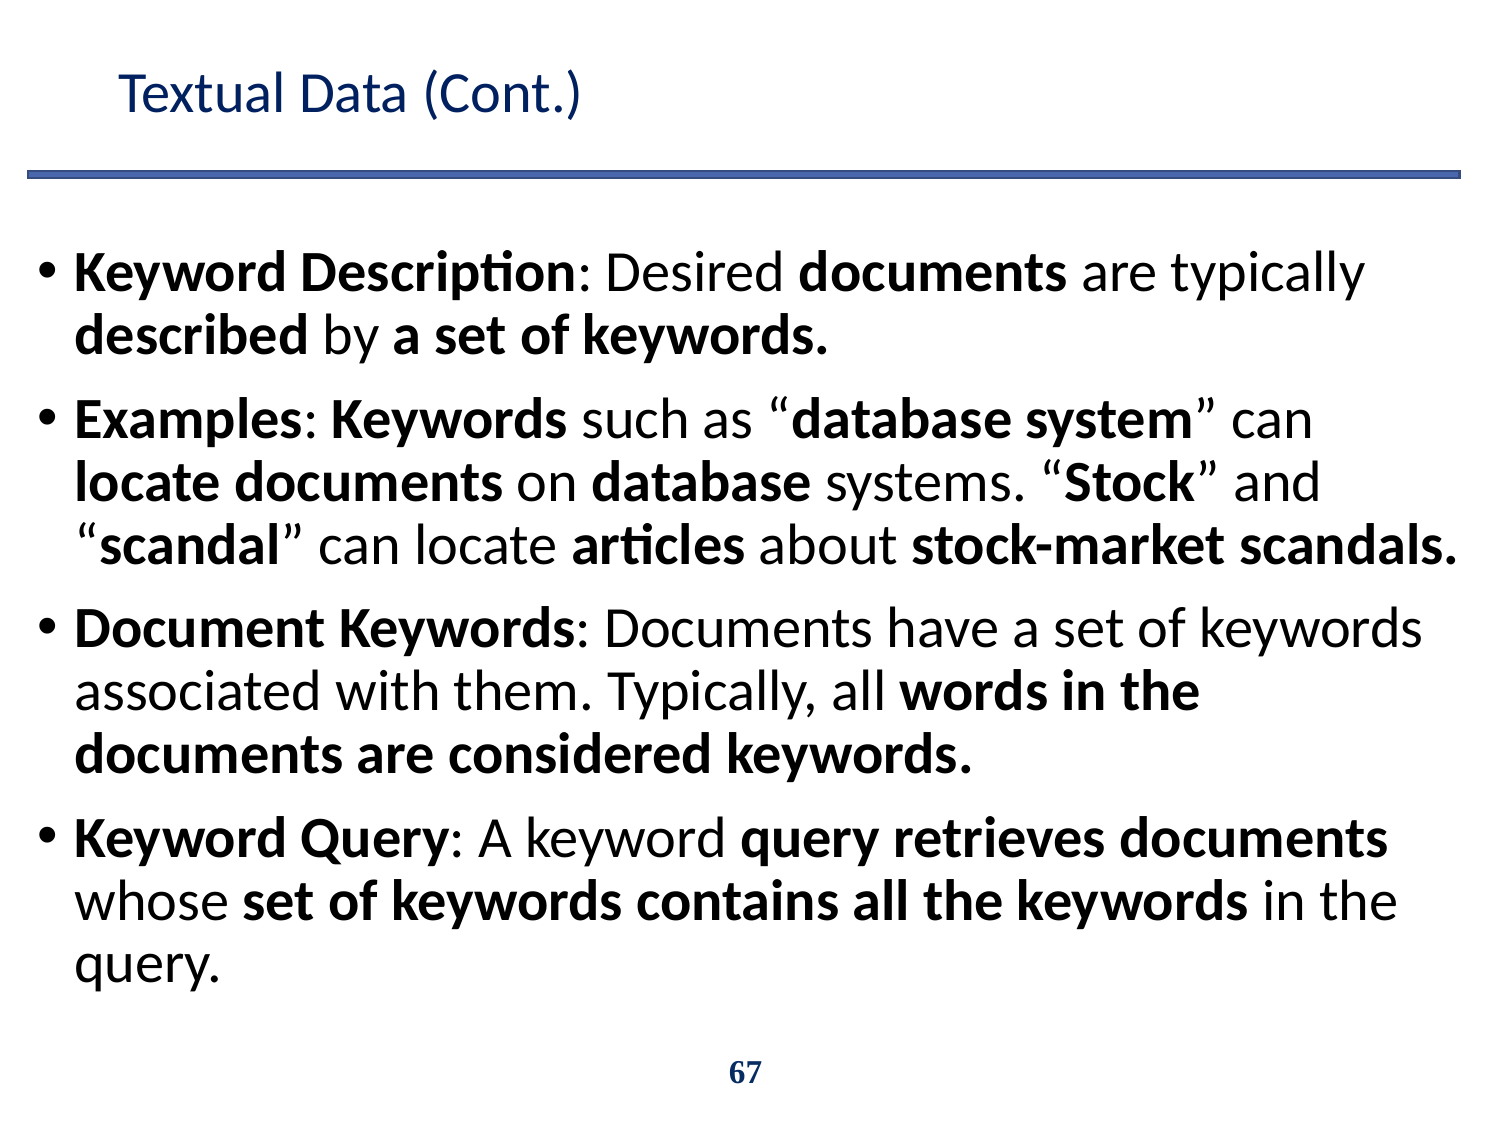

# Textual Data (Cont.)
Keyword Description: Desired documents are typically described by a set of keywords.
Examples: Keywords such as “database system” can locate documents on database systems. “Stock” and “scandal” can locate articles about stock-market scandals.
Document Keywords: Documents have a set of keywords associated with them. Typically, all words in the documents are considered keywords.
Keyword Query: A keyword query retrieves documents whose set of keywords contains all the keywords in the query.